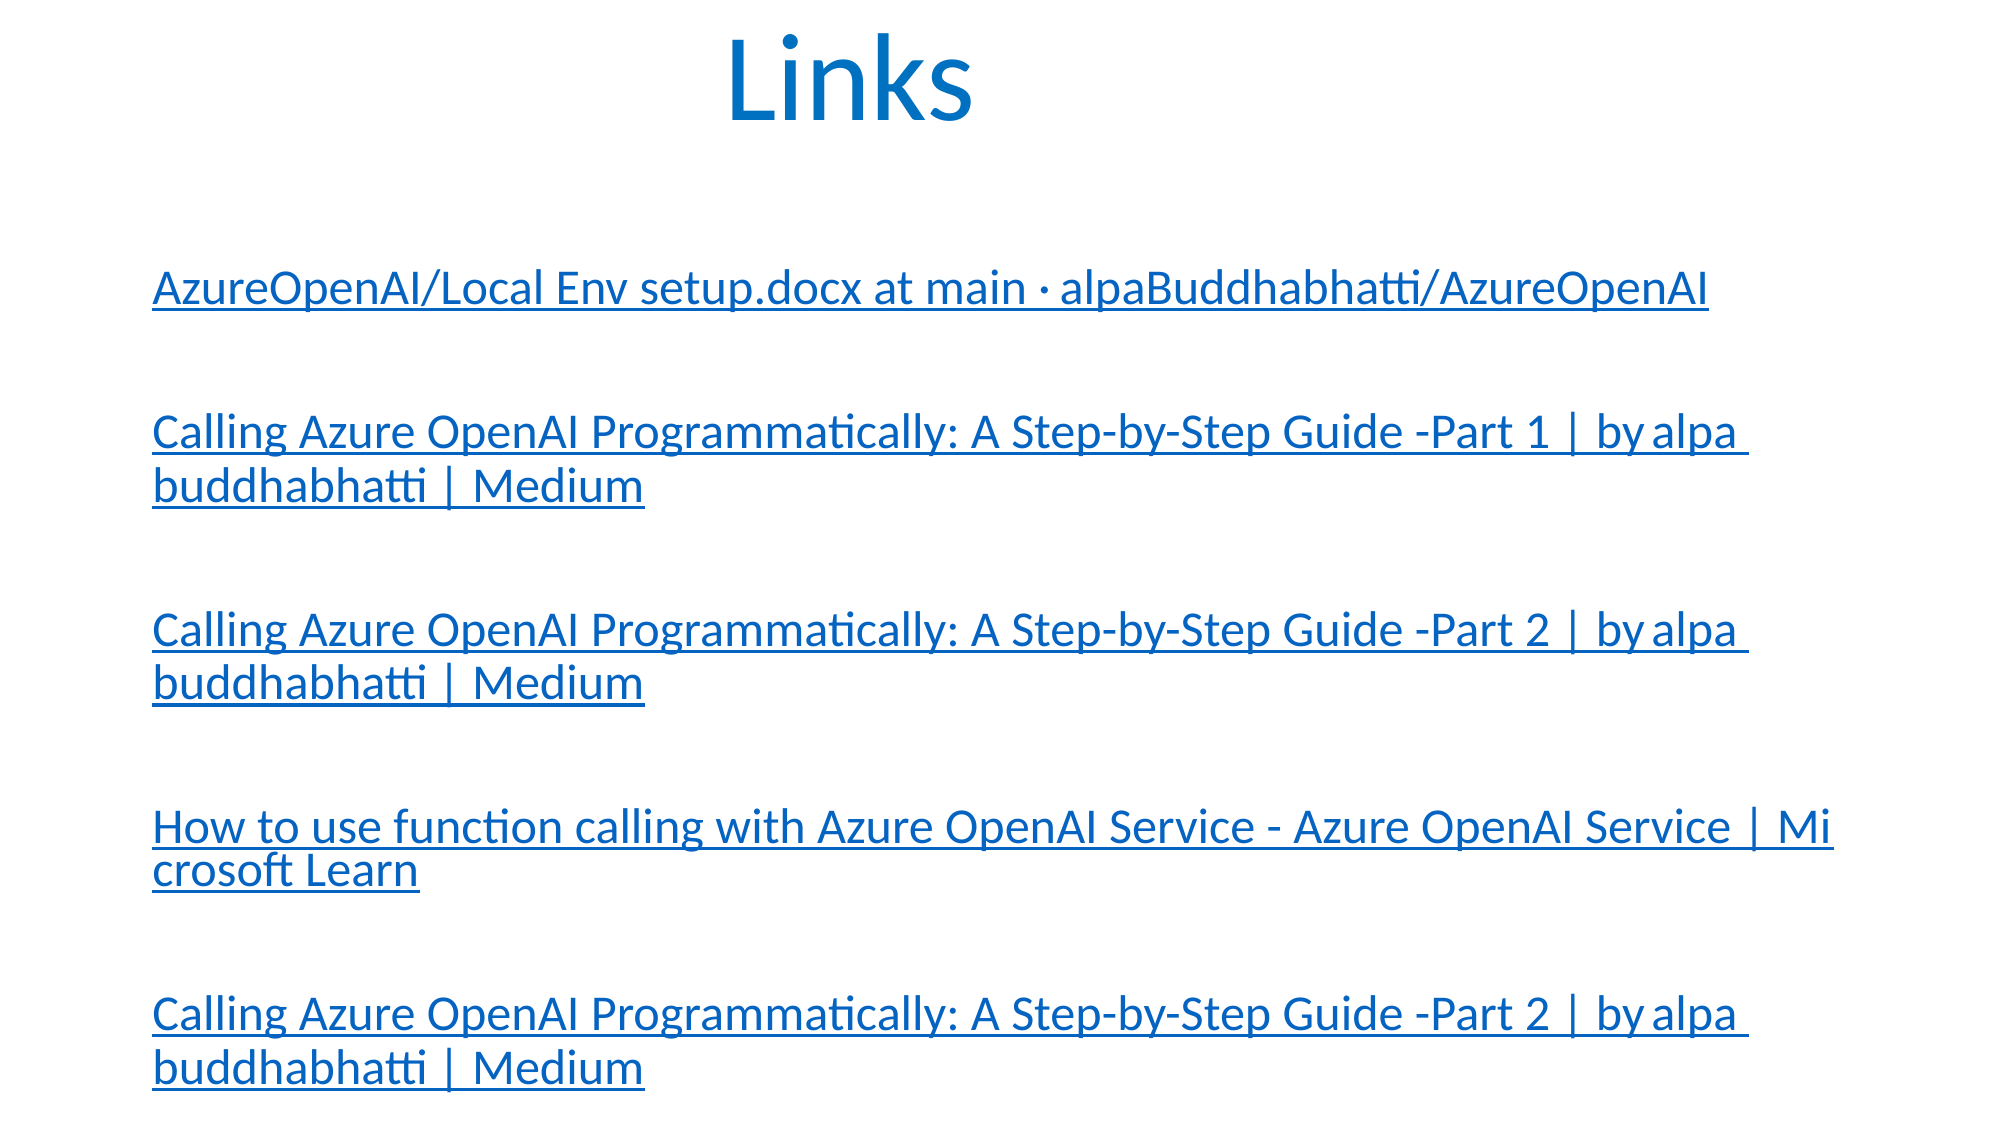

Links

AzureOpenAI/Local Env setup.docx at main · alpaBuddhabhatti/AzureOpenAI

Calling Azure OpenAI Programmatically: A Step-by-Step Guide -Part 1 | by alpa buddhabhatti | Medium

Calling Azure OpenAI Programmatically: A Step-by-Step Guide -Part 2 | by alpa buddhabhatti | Medium

How to use function calling with Azure OpenAI Service - Azure OpenAI Service | Microsoft Learn

Calling Azure OpenAI Programmatically: A Step-by-Step Guide -Part 2 | by alpa buddhabhatti | Medium